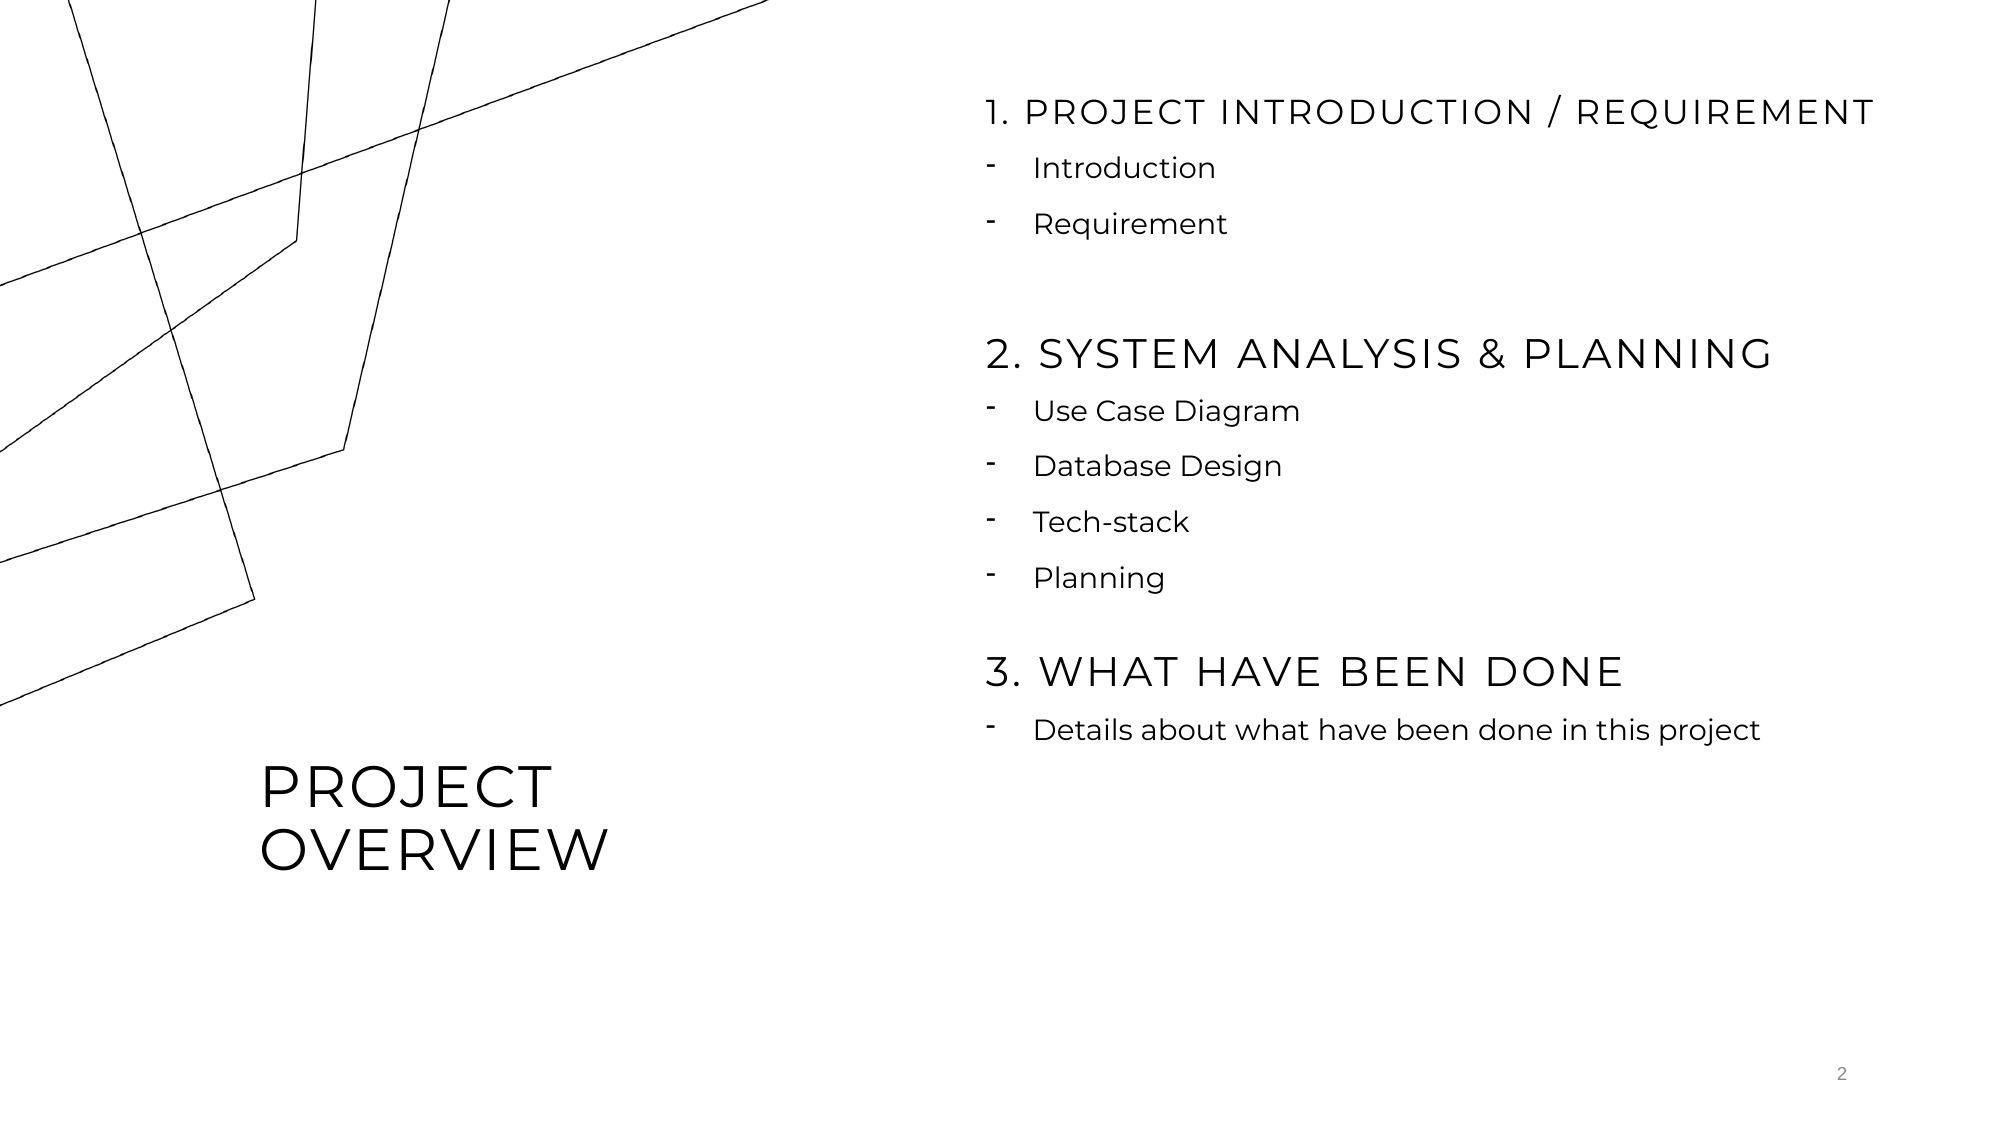

1. PROJECT INTRODUCTION / REQUIREMENT
Introduction
Requirement

2. SYSTEM ANALYSIS & PLANNING
Use Case Diagram
Database Design
Tech-stack
Planning

3. WHAT HAVE BEEN DONE
# ProJect Overview
Details about what have been done in this project

2